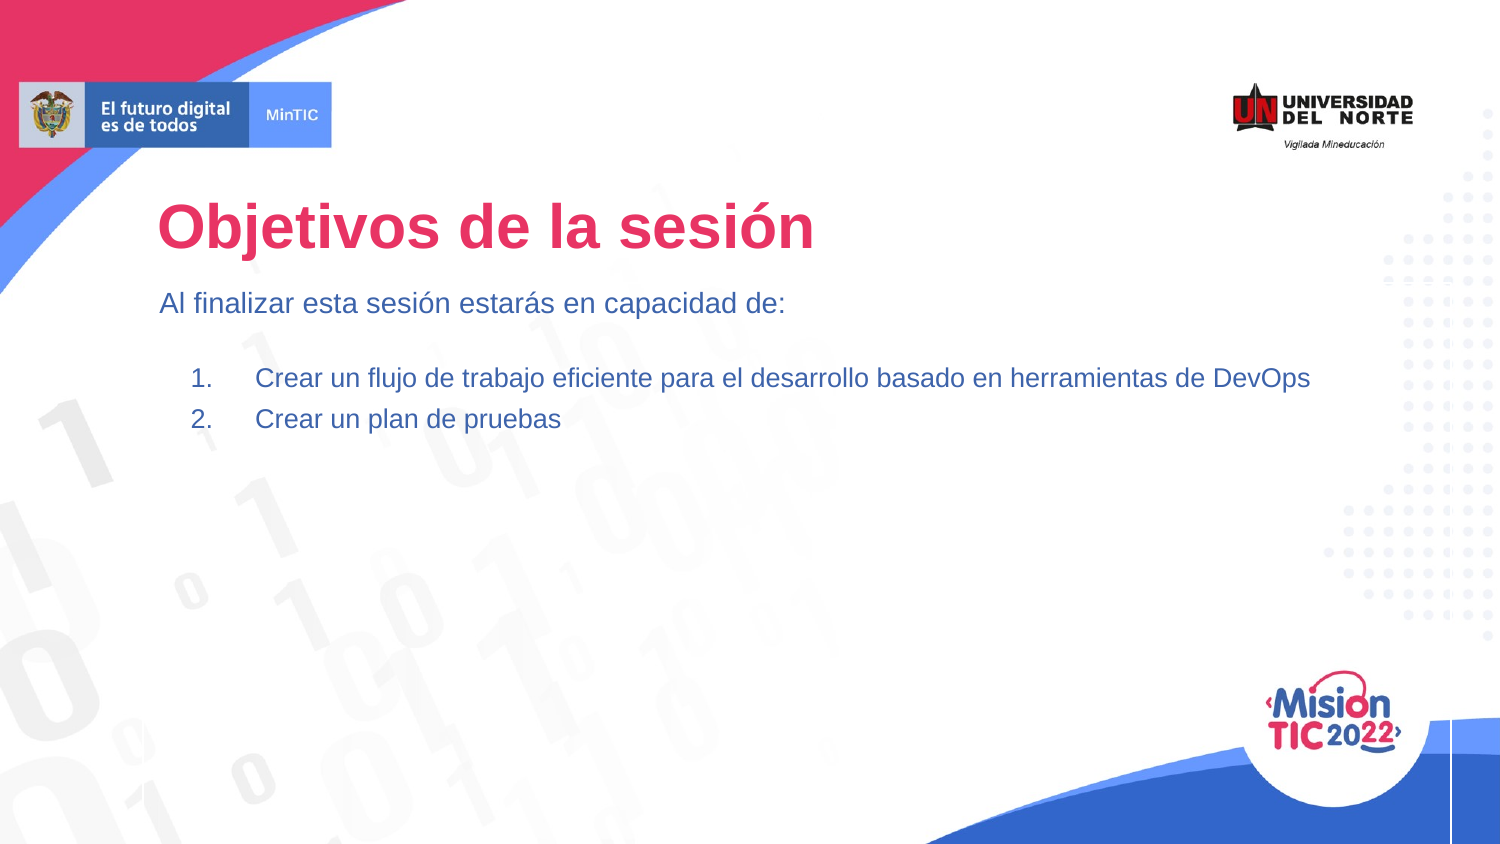

# Objetivos de la sesión
  Al finalizar esta sesión estarás en capacidad de:

Crear un flujo de trabajo eficiente para el desarrollo basado en herramientas de DevOps
Crear un plan de pruebas